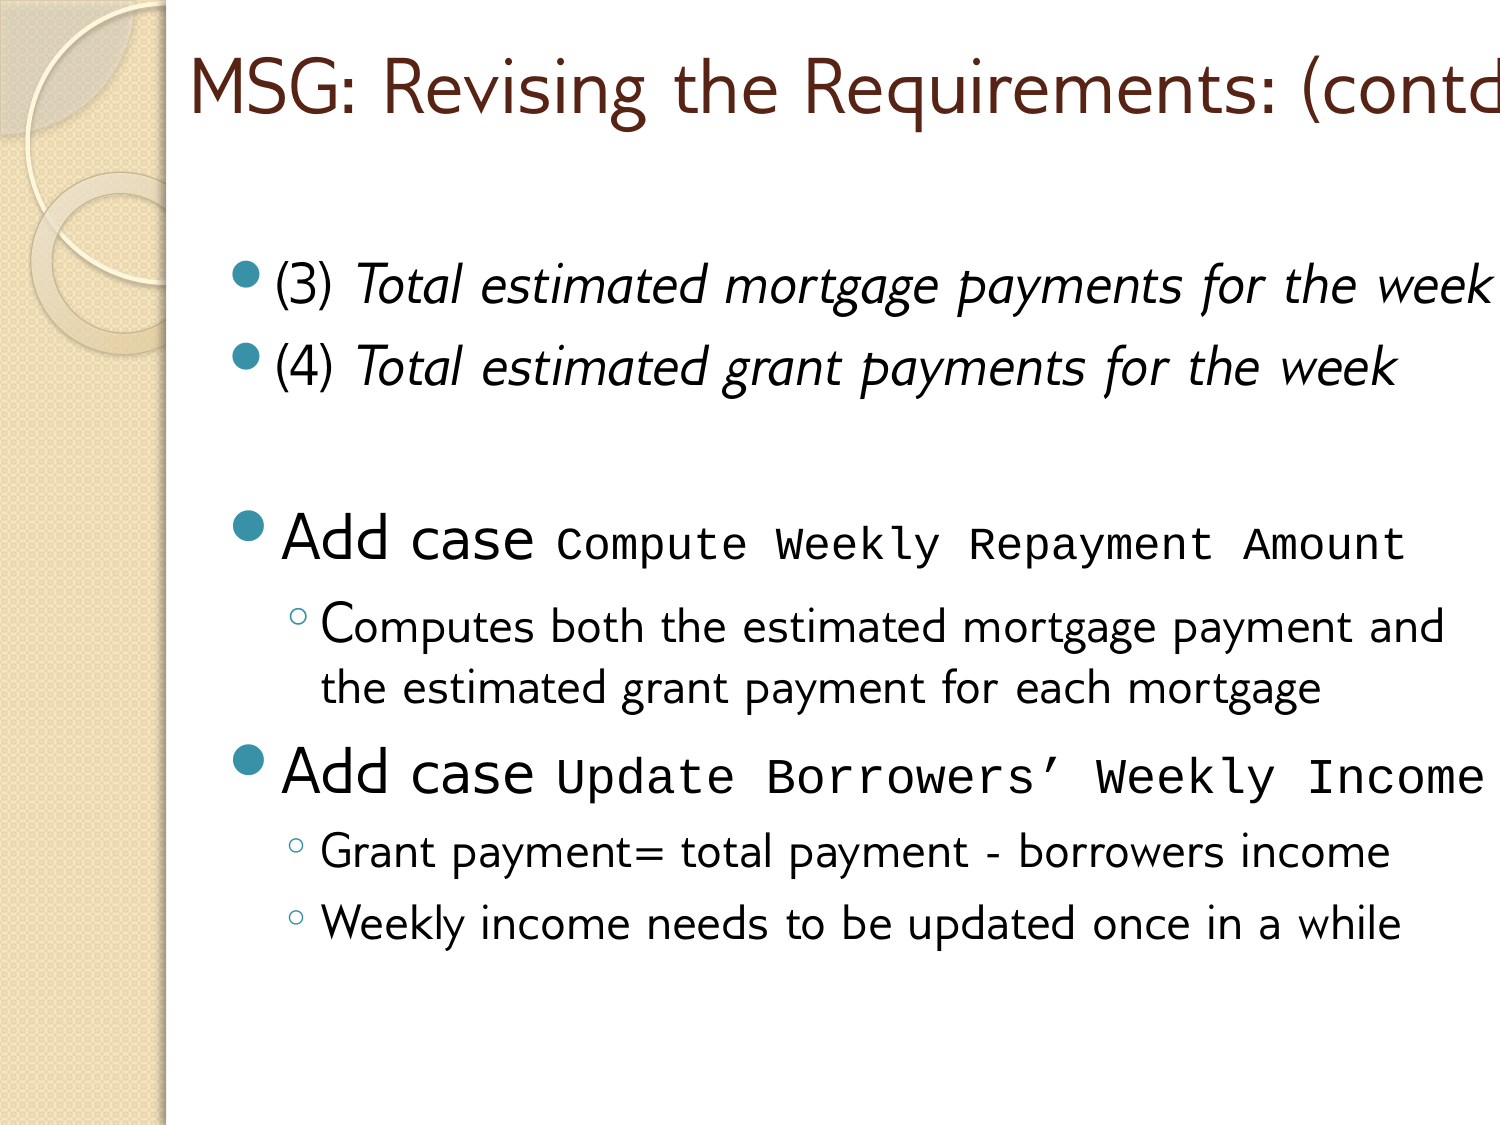

# MSG: Revising the Requirements: (contd)
(3) Total estimated mortgage payments for the week
(4) Total estimated grant payments for the week

Add case Compute Weekly Repayment Amount
Computes both the estimated mortgage payment and the estimated grant payment for each mortgage
Add case Update Borrowers’ Weekly Income
Grant payment= total payment - borrowers income
Weekly income needs to be updated once in a while